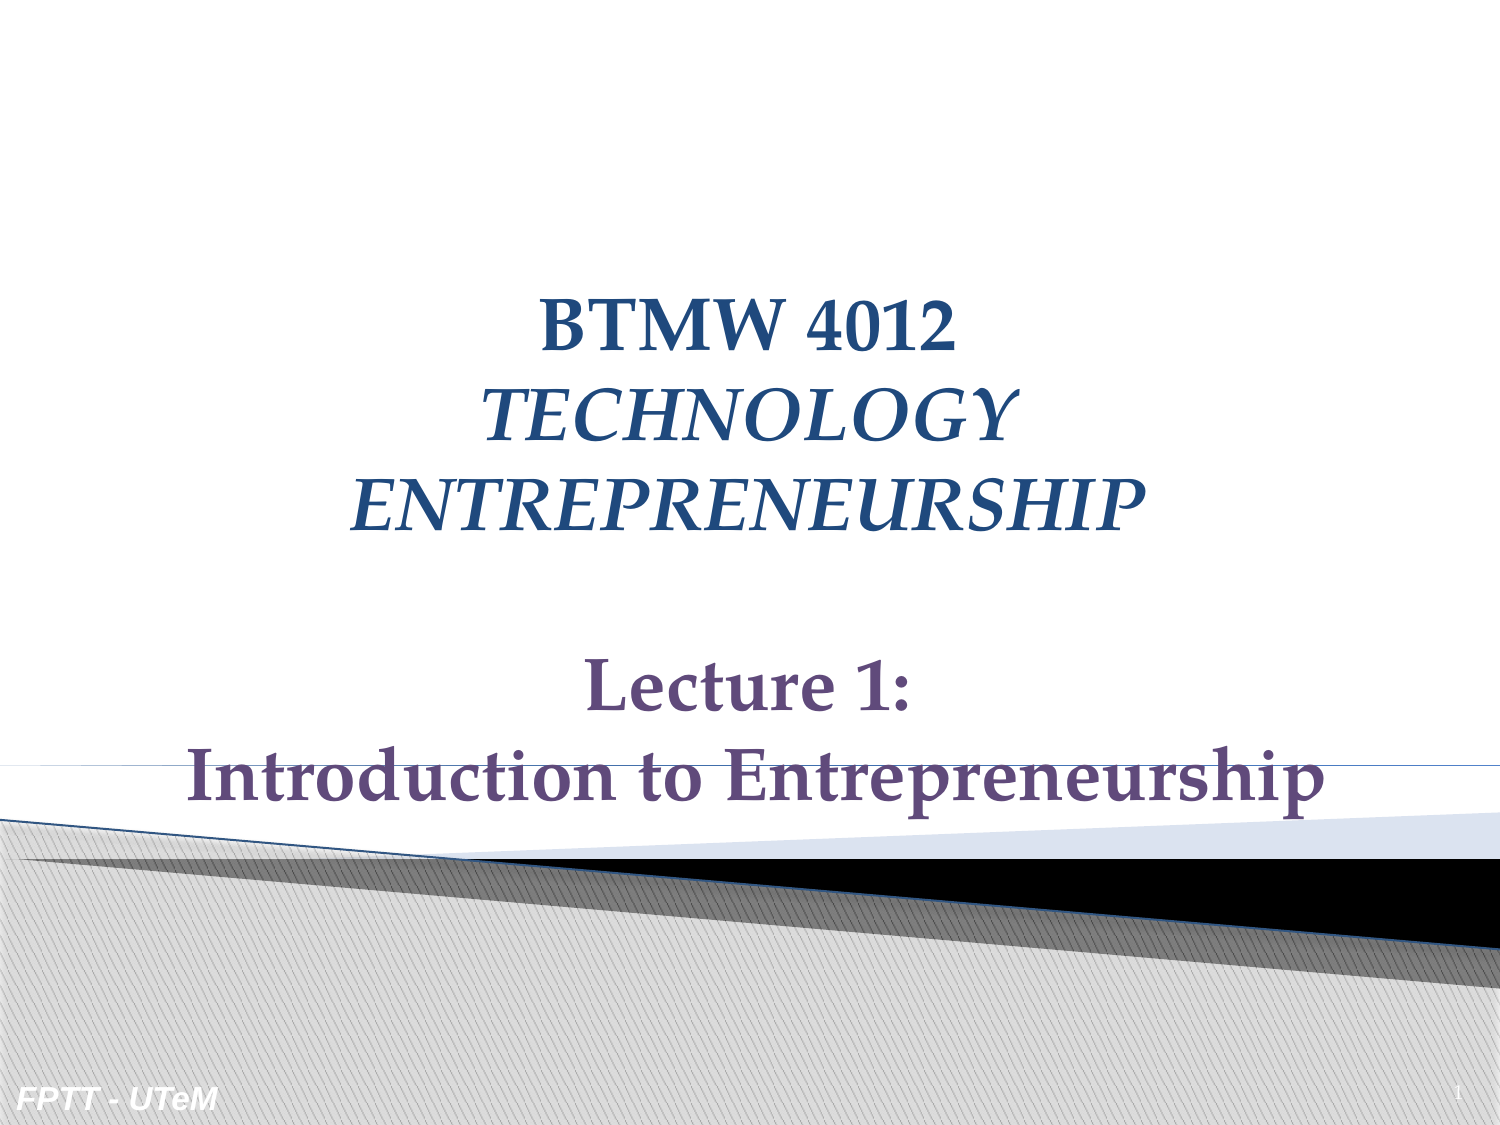

# BTMW 4012 TECHNOLOGY ENTREPRENEURSHIP Lecture 1: Introduction to Entrepreneurship
1
FPTT - UTeM